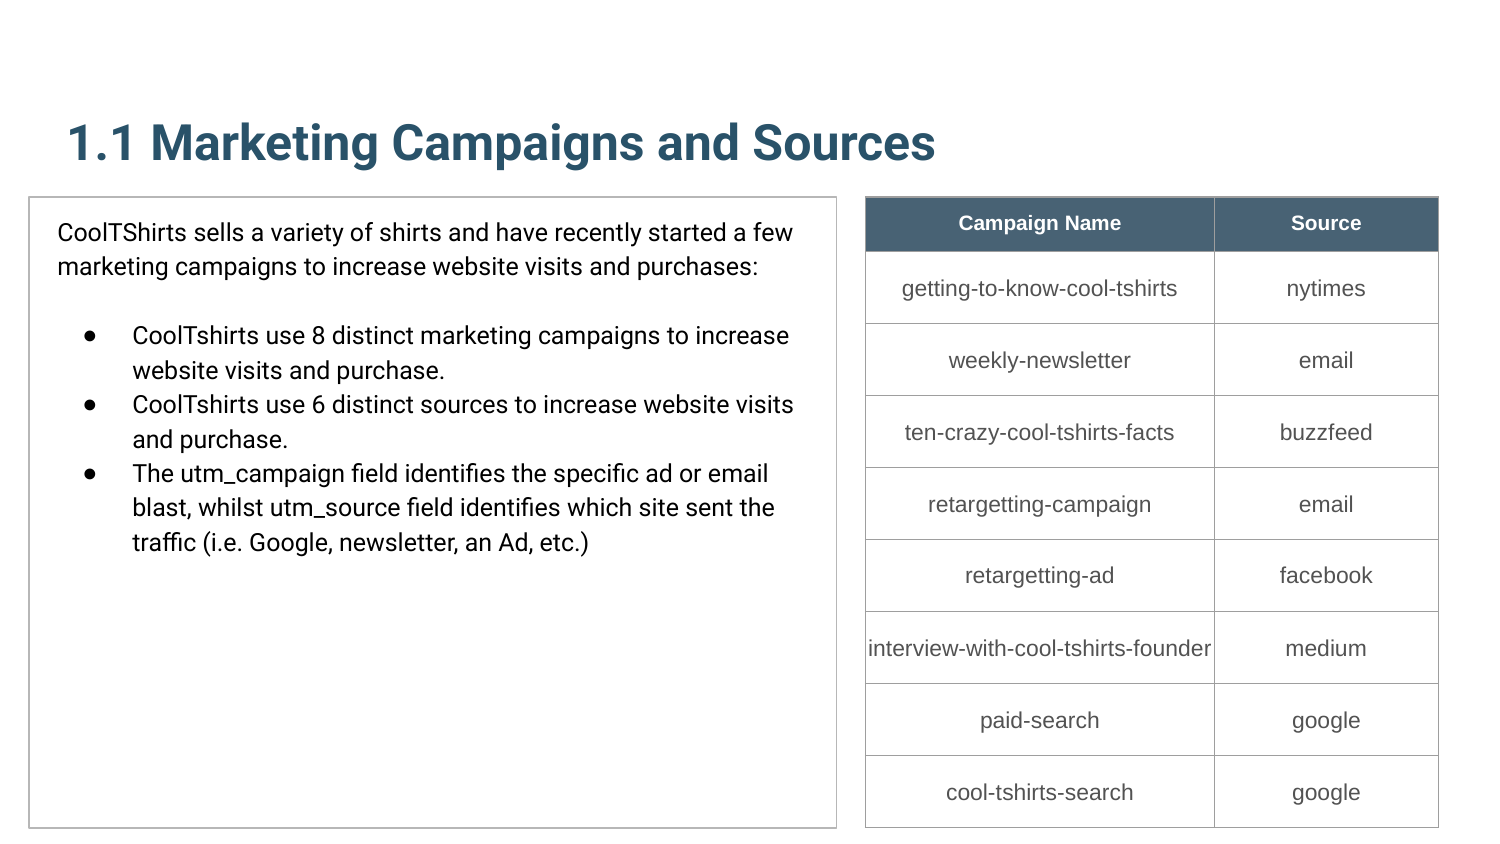

1.1 Marketing Campaigns and Sources
| Campaign Name | Source |
| --- | --- |
| getting-to-know-cool-tshirts | nytimes |
| weekly-newsletter | email |
| ten-crazy-cool-tshirts-facts | buzzfeed |
| retargetting-campaign | email |
| retargetting-ad | facebook |
| interview-with-cool-tshirts-founder | medium |
| paid-search | google |
| cool-tshirts-search | google |
CoolTShirts sells a variety of shirts and have recently started a few marketing campaigns to increase website visits and purchases:

CoolTshirts use 8 distinct marketing campaigns to increase website visits and purchase.
CoolTshirts use 6 distinct sources to increase website visits and purchase.
The utm_campaign field identifies the specific ad or email blast, whilst utm_source field identifies which site sent the traffic (i.e. Google, newsletter, an Ad, etc.)